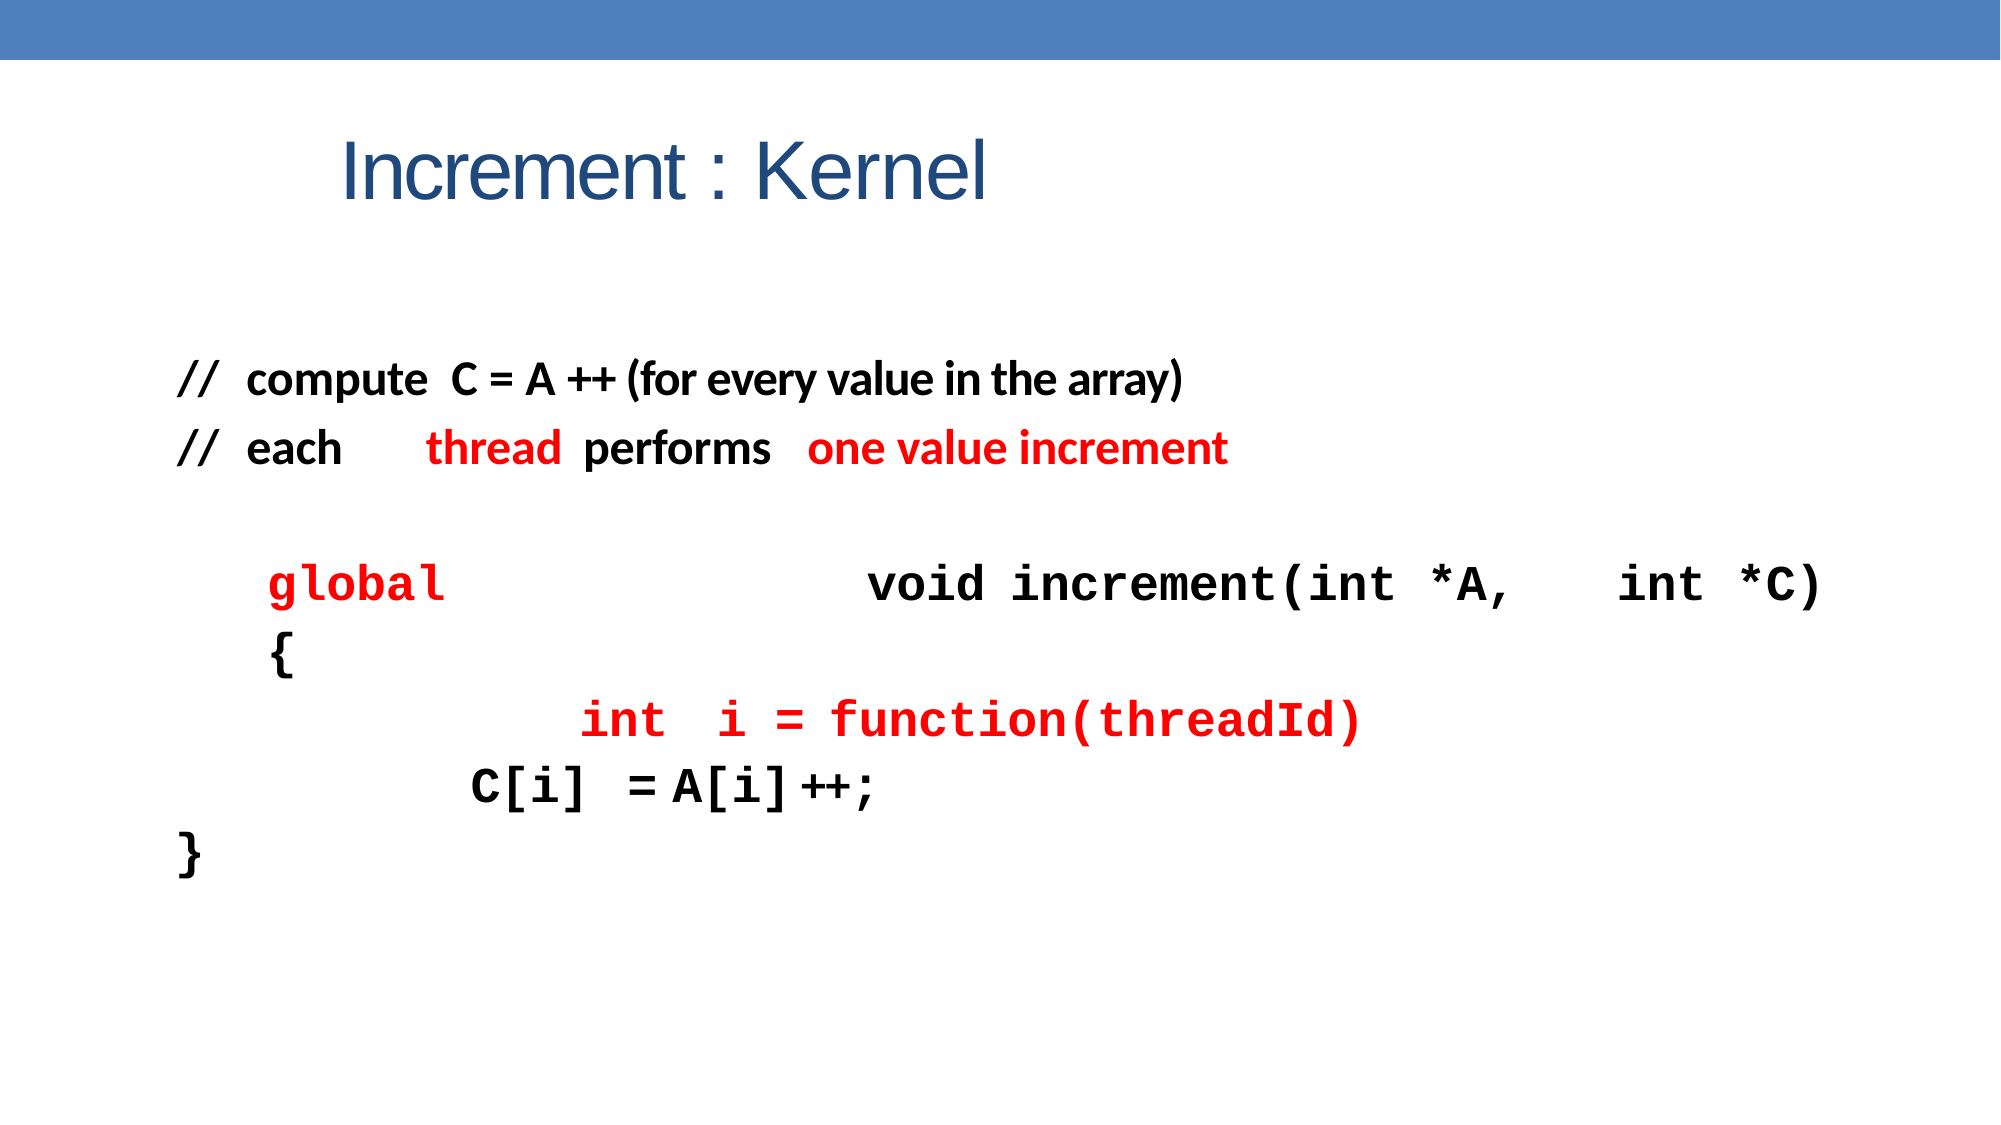

# Increment : Kernel
//	compute  C = A ++ (for every value in the array)
//	each	thread	performs	one value increment

	global			void  increment(int *A,	int *C)	{
			 int	i =  function(threadId)
	C[i]	=	A[i] ++;
}